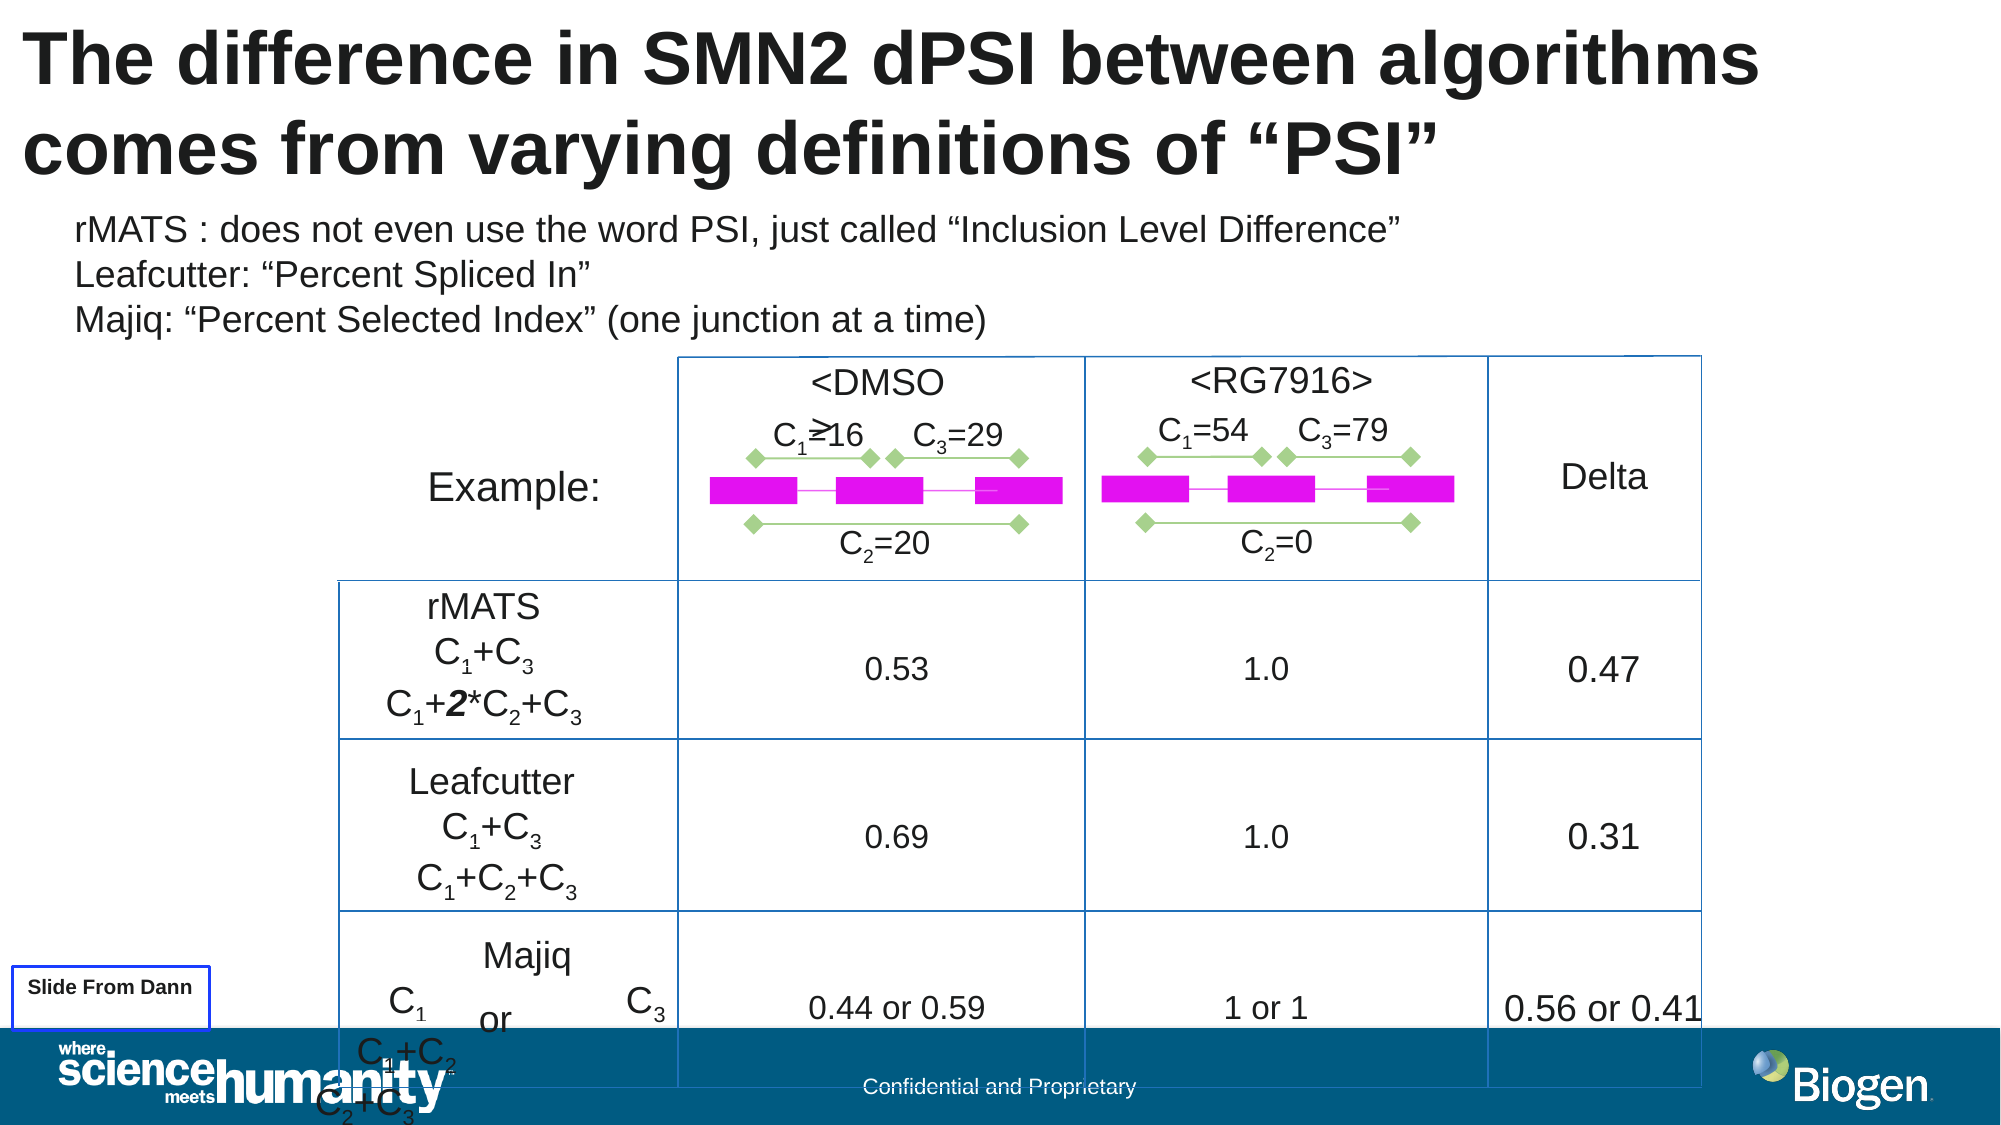

The difference in SMN2 dPSI between algorithms comes from varying definitions of “PSI”
rMATS : does not even use the word PSI, just called “Inclusion Level Difference”
Leafcutter: “Percent Spliced In”
Majiq: “Percent Selected Index” (one junction at a time)
<RG7916>
<DMSO>
C3=79
C1=54
C3=29
C1=16
Delta
Example:

C2=0
C2=20
rMATS
C1+C3
C1+2*C2+C3
0.47
0.53
1.0
 Leafcutter
 C1+C3
  C1+C2+C3
0.31
0.69
1.0
                Majiq
       C1                   C3
    C1+C2              C2+C3
or
Slide From Dann

0.56 or 0.41
0.44 or 0.59
1 or 1